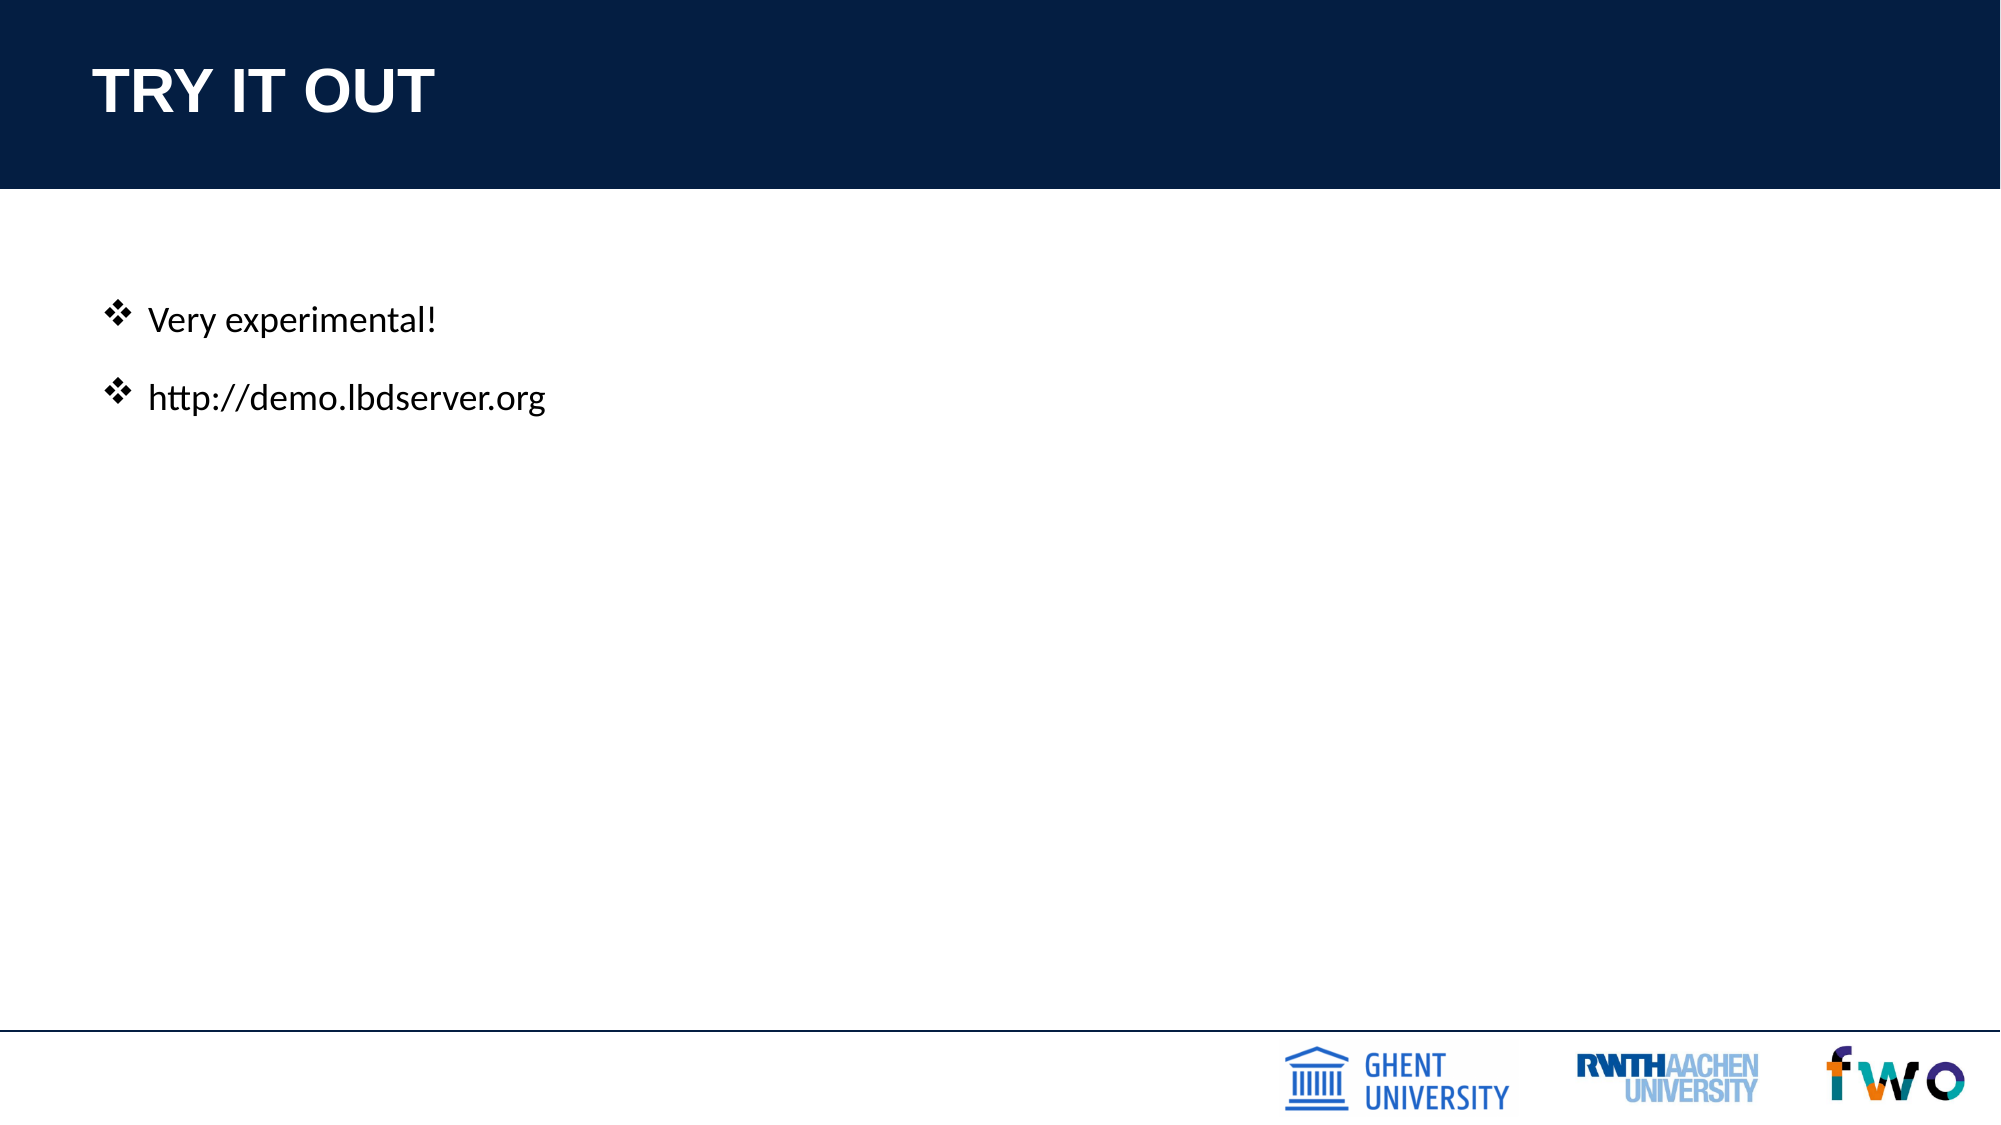

# Try it out
Very experimental!
http://demo.lbdserver.org